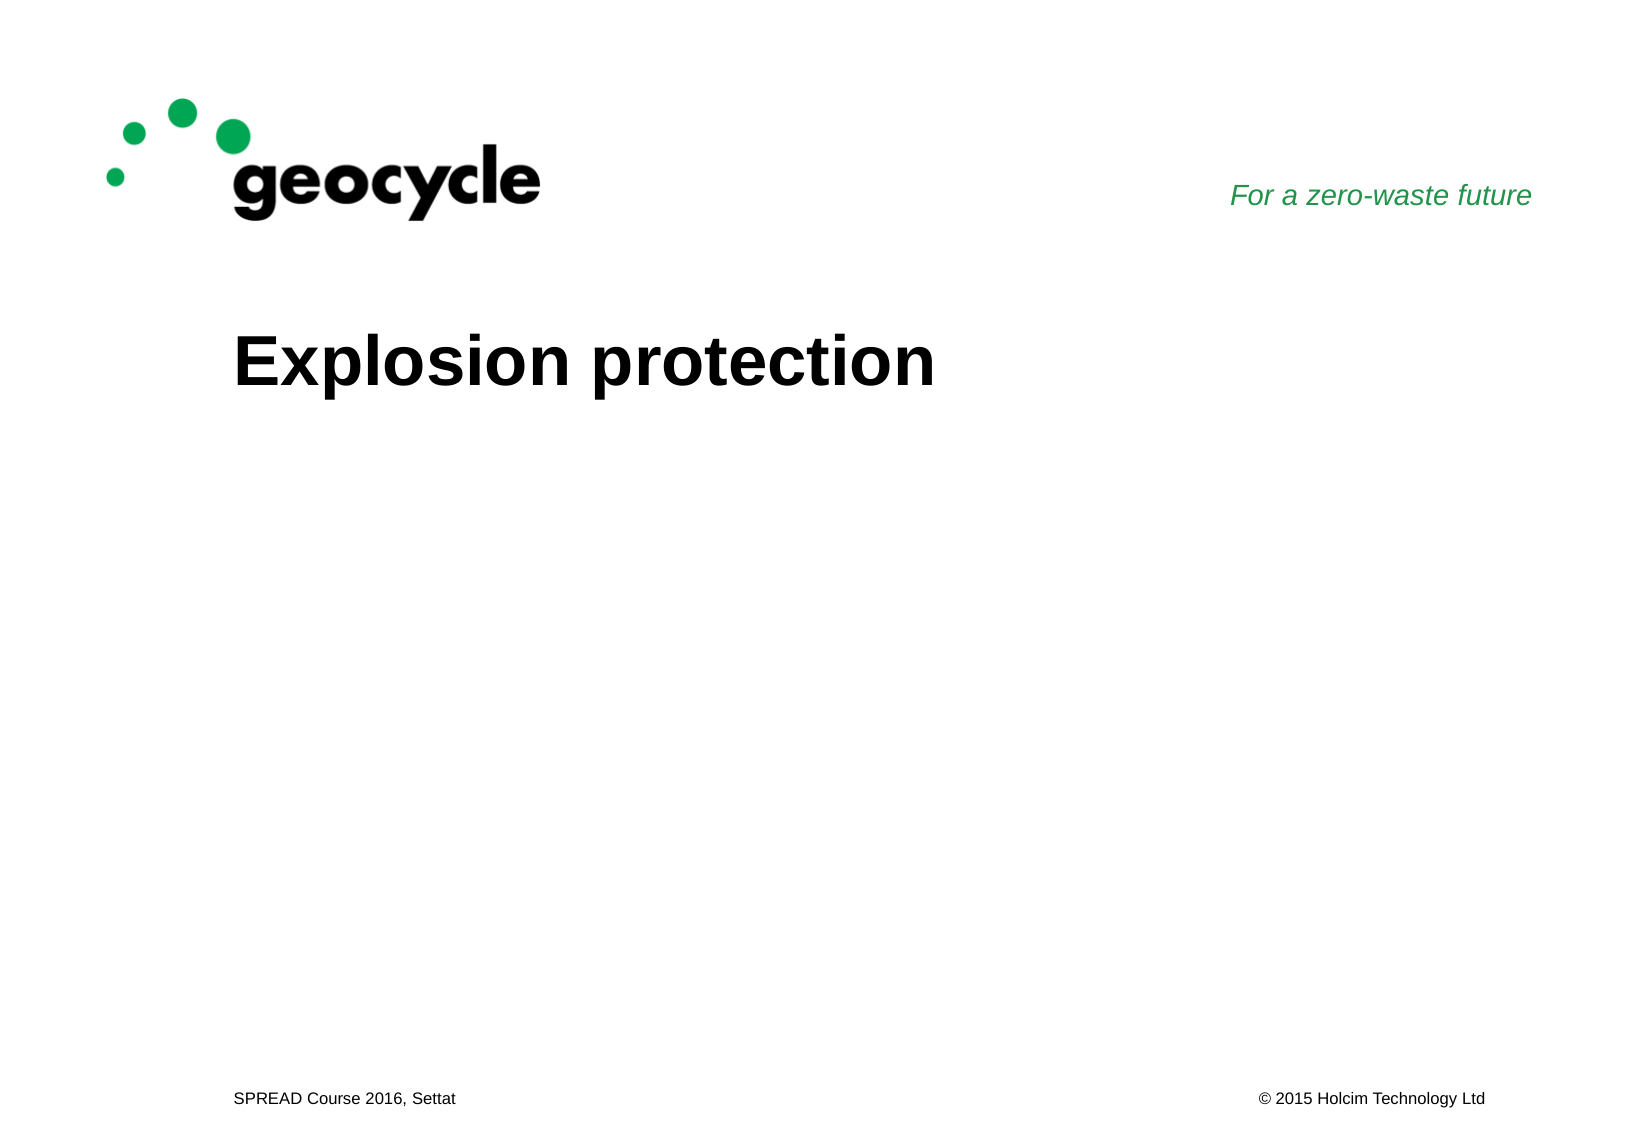

# Explosion protection

SPREAD Course 2016, Settat